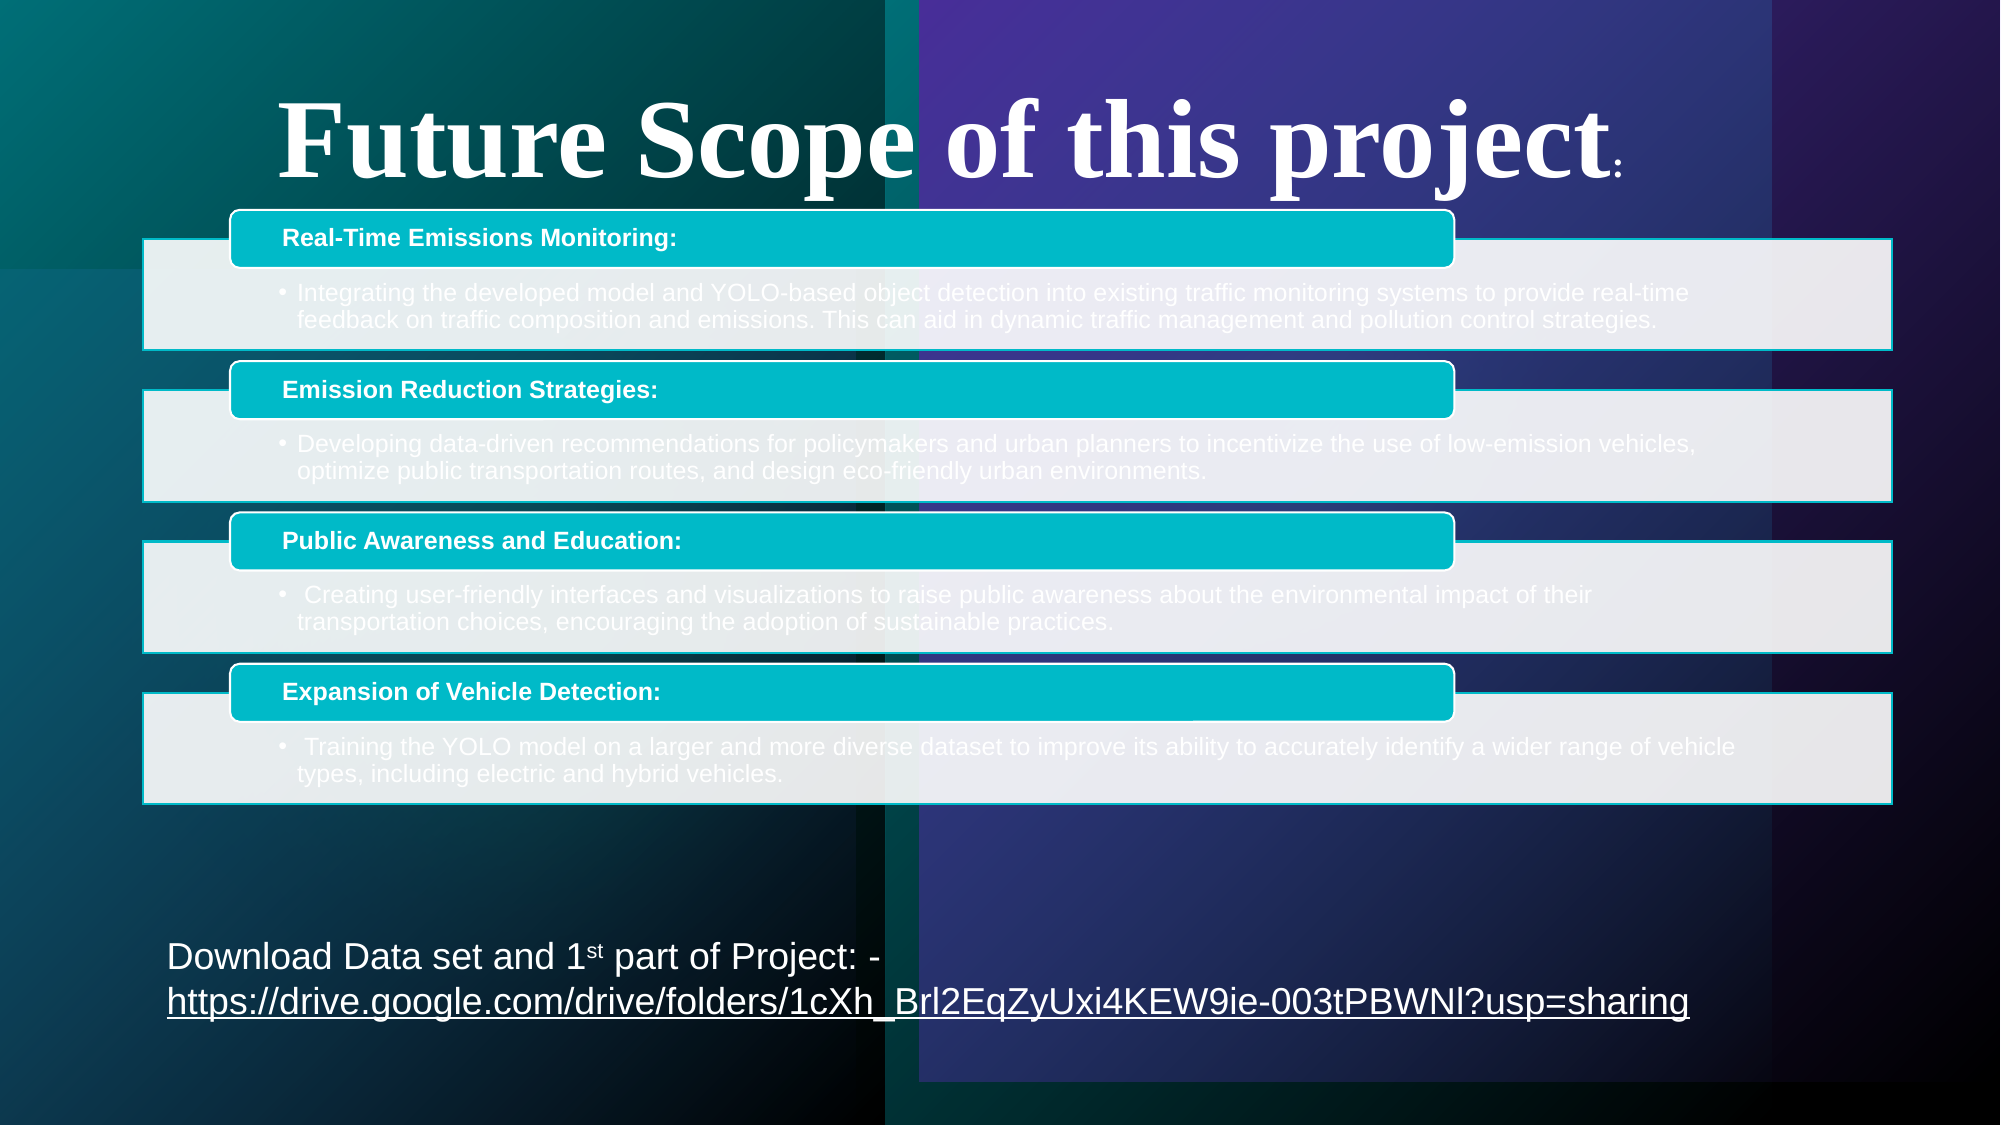

Future Scope of this project:
Integrating the developed model and YOLO-based object detection into existing traffic monitoring systems to provide real-time feedback on traffic composition and emissions. This can aid in dynamic traffic management and pollution control strategies.
Real-Time Emissions Monitoring:
Developing data-driven recommendations for policymakers and urban planners to incentivize the use of low-emission vehicles, optimize public transportation routes, and design eco-friendly urban environments.
Emission Reduction Strategies:
 Creating user-friendly interfaces and visualizations to raise public awareness about the environmental impact of their transportation choices, encouraging the adoption of sustainable practices.
Public Awareness and Education:
 Training the YOLO model on a larger and more diverse dataset to improve its ability to accurately identify a wider range of vehicle types, including electric and hybrid vehicles.
Expansion of Vehicle Detection:
Download Data set and 1st part of Project: -
https://drive.google.com/drive/folders/1cXh_Brl2EqZyUxi4KEW9ie-003tPBWNl?usp=sharing